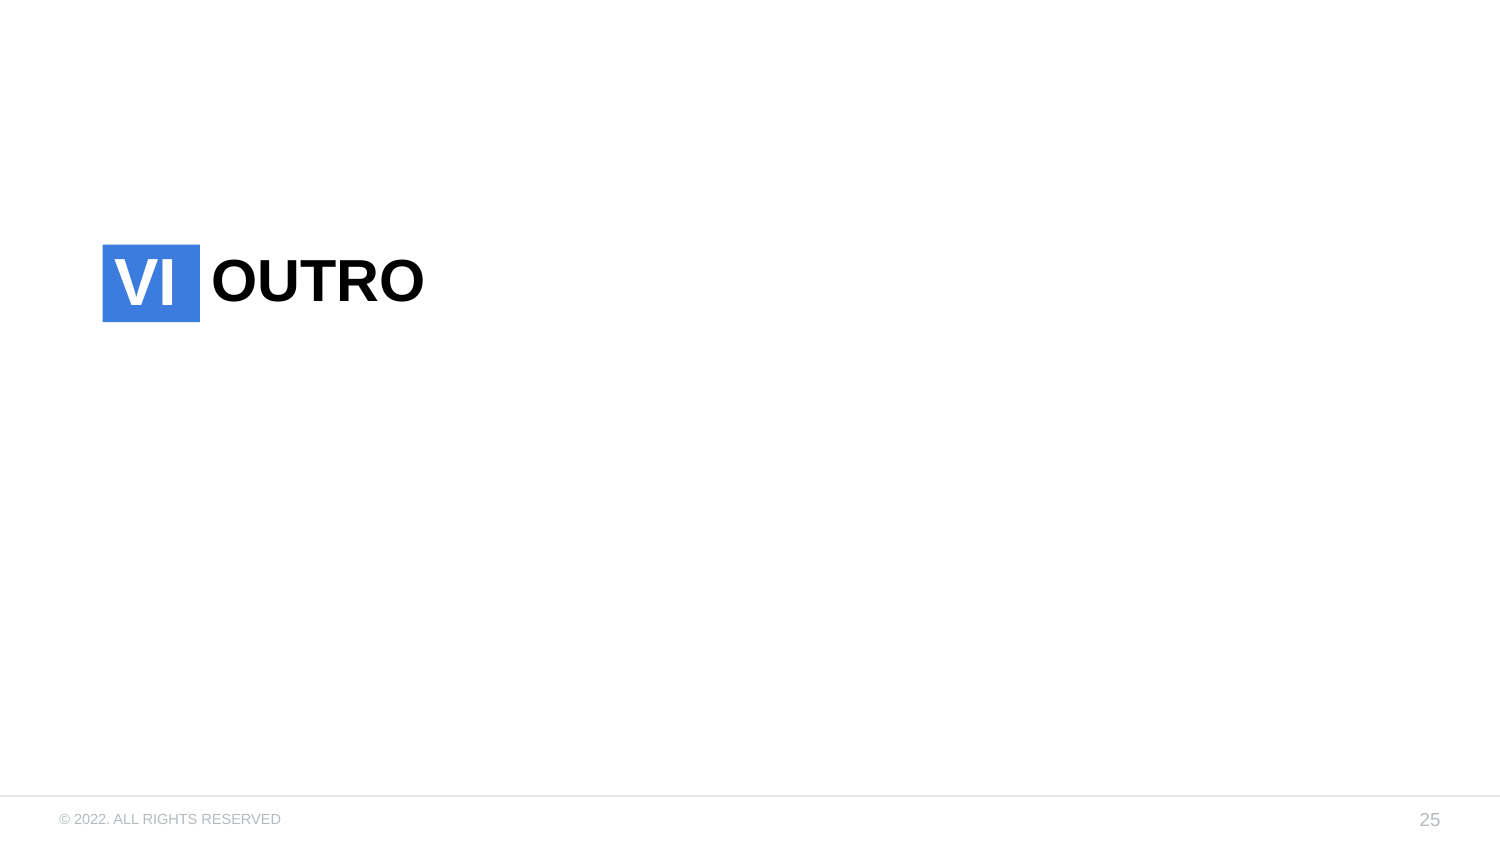

VI
# OUTRO
25
© 2022. ALL RIGHTS RESERVED